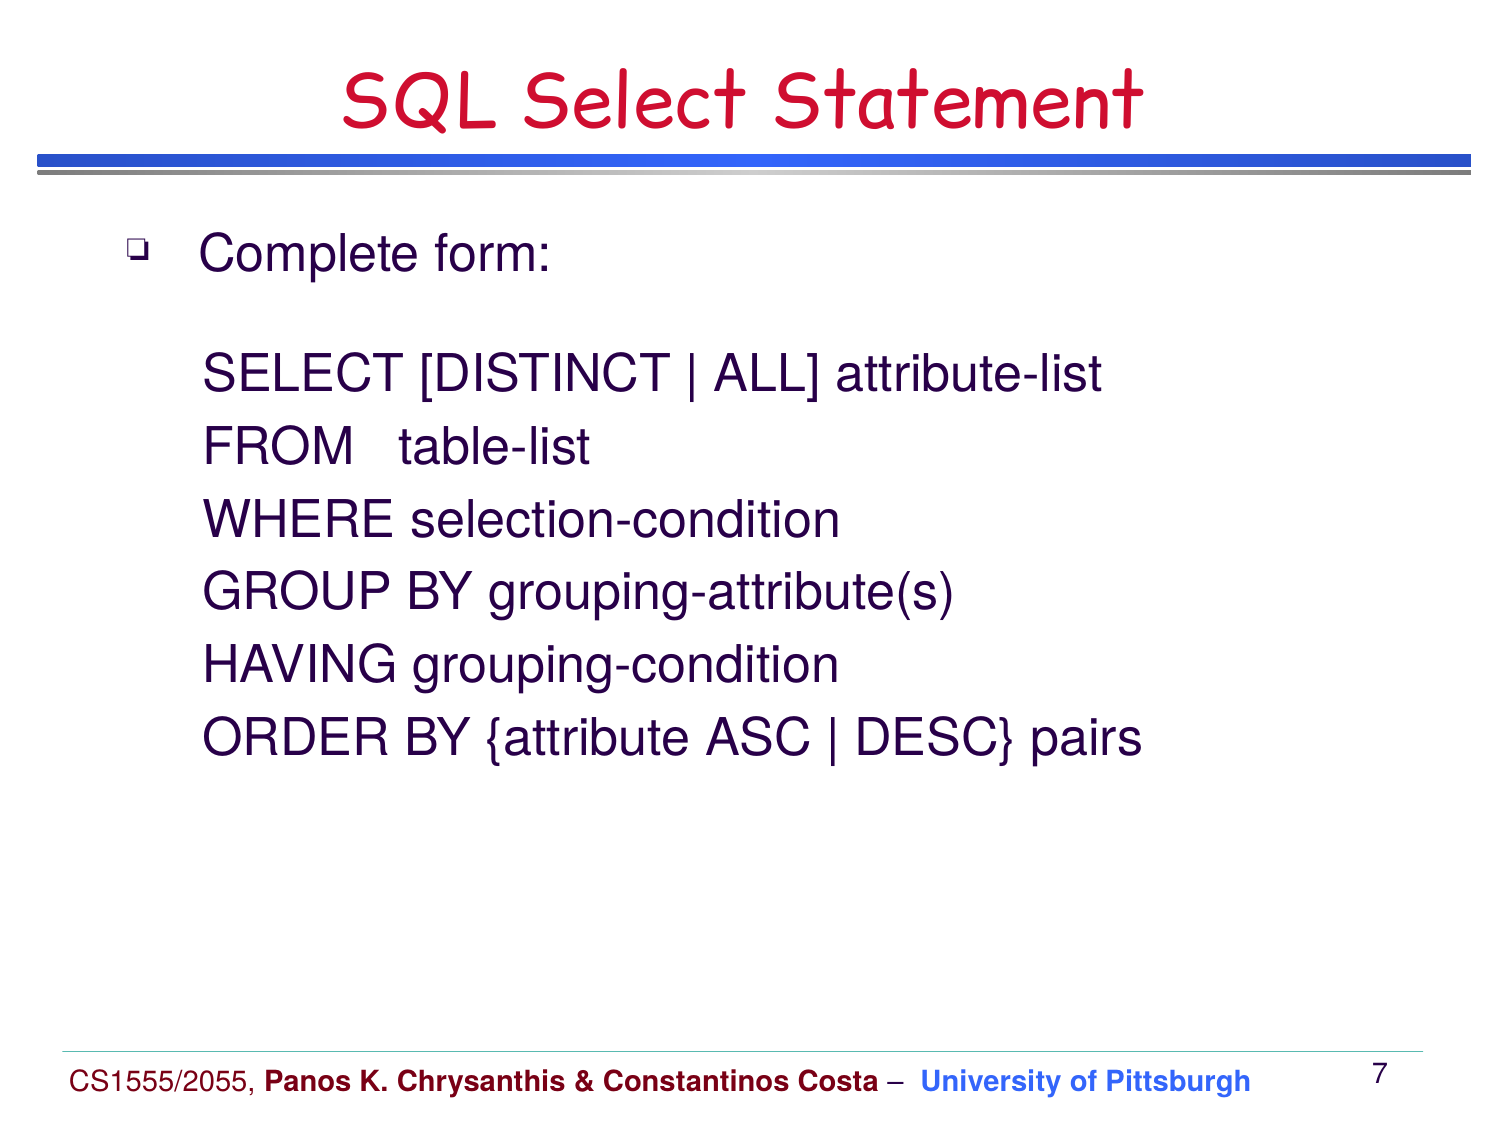

# SQL Select Statement
 Complete form:

SELECT [DISTINCT | ALL] attribute-list
FROM   table-list
WHERE selection-condition
GROUP BY grouping-attribute(s)
HAVING grouping-condition
ORDER BY {attribute ASC | DESC} pairs